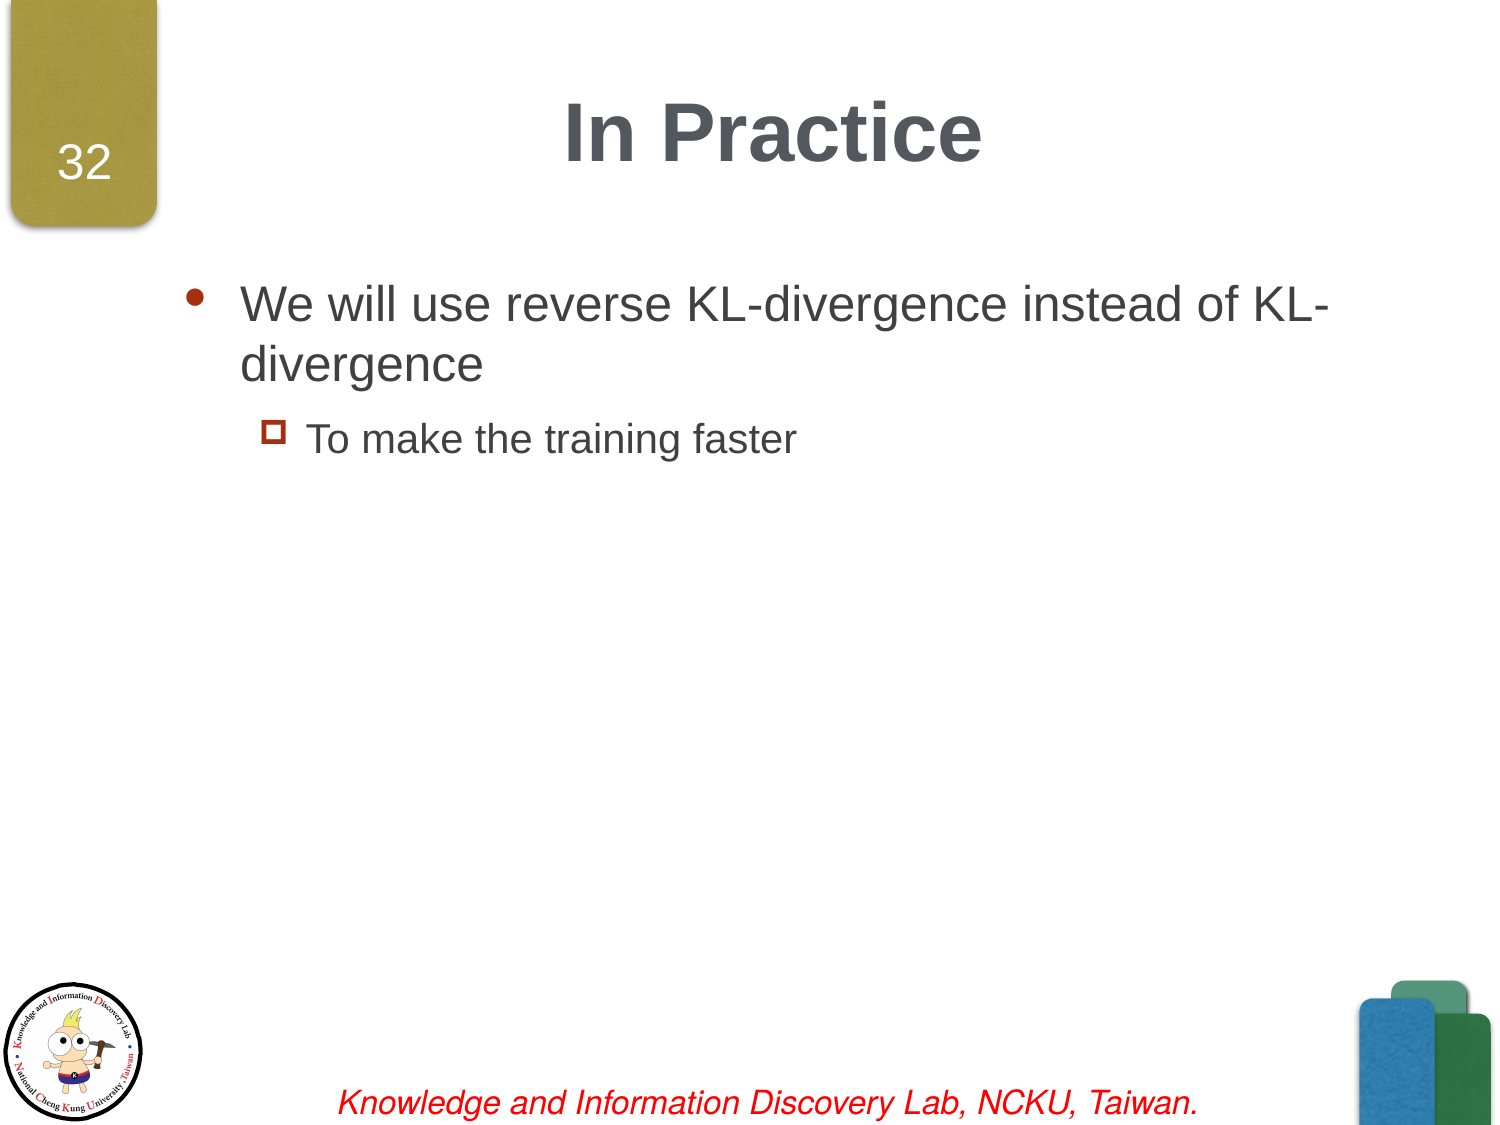

# In Practice
32
We will use reverse KL-divergence instead of KL-divergence
To make the training faster